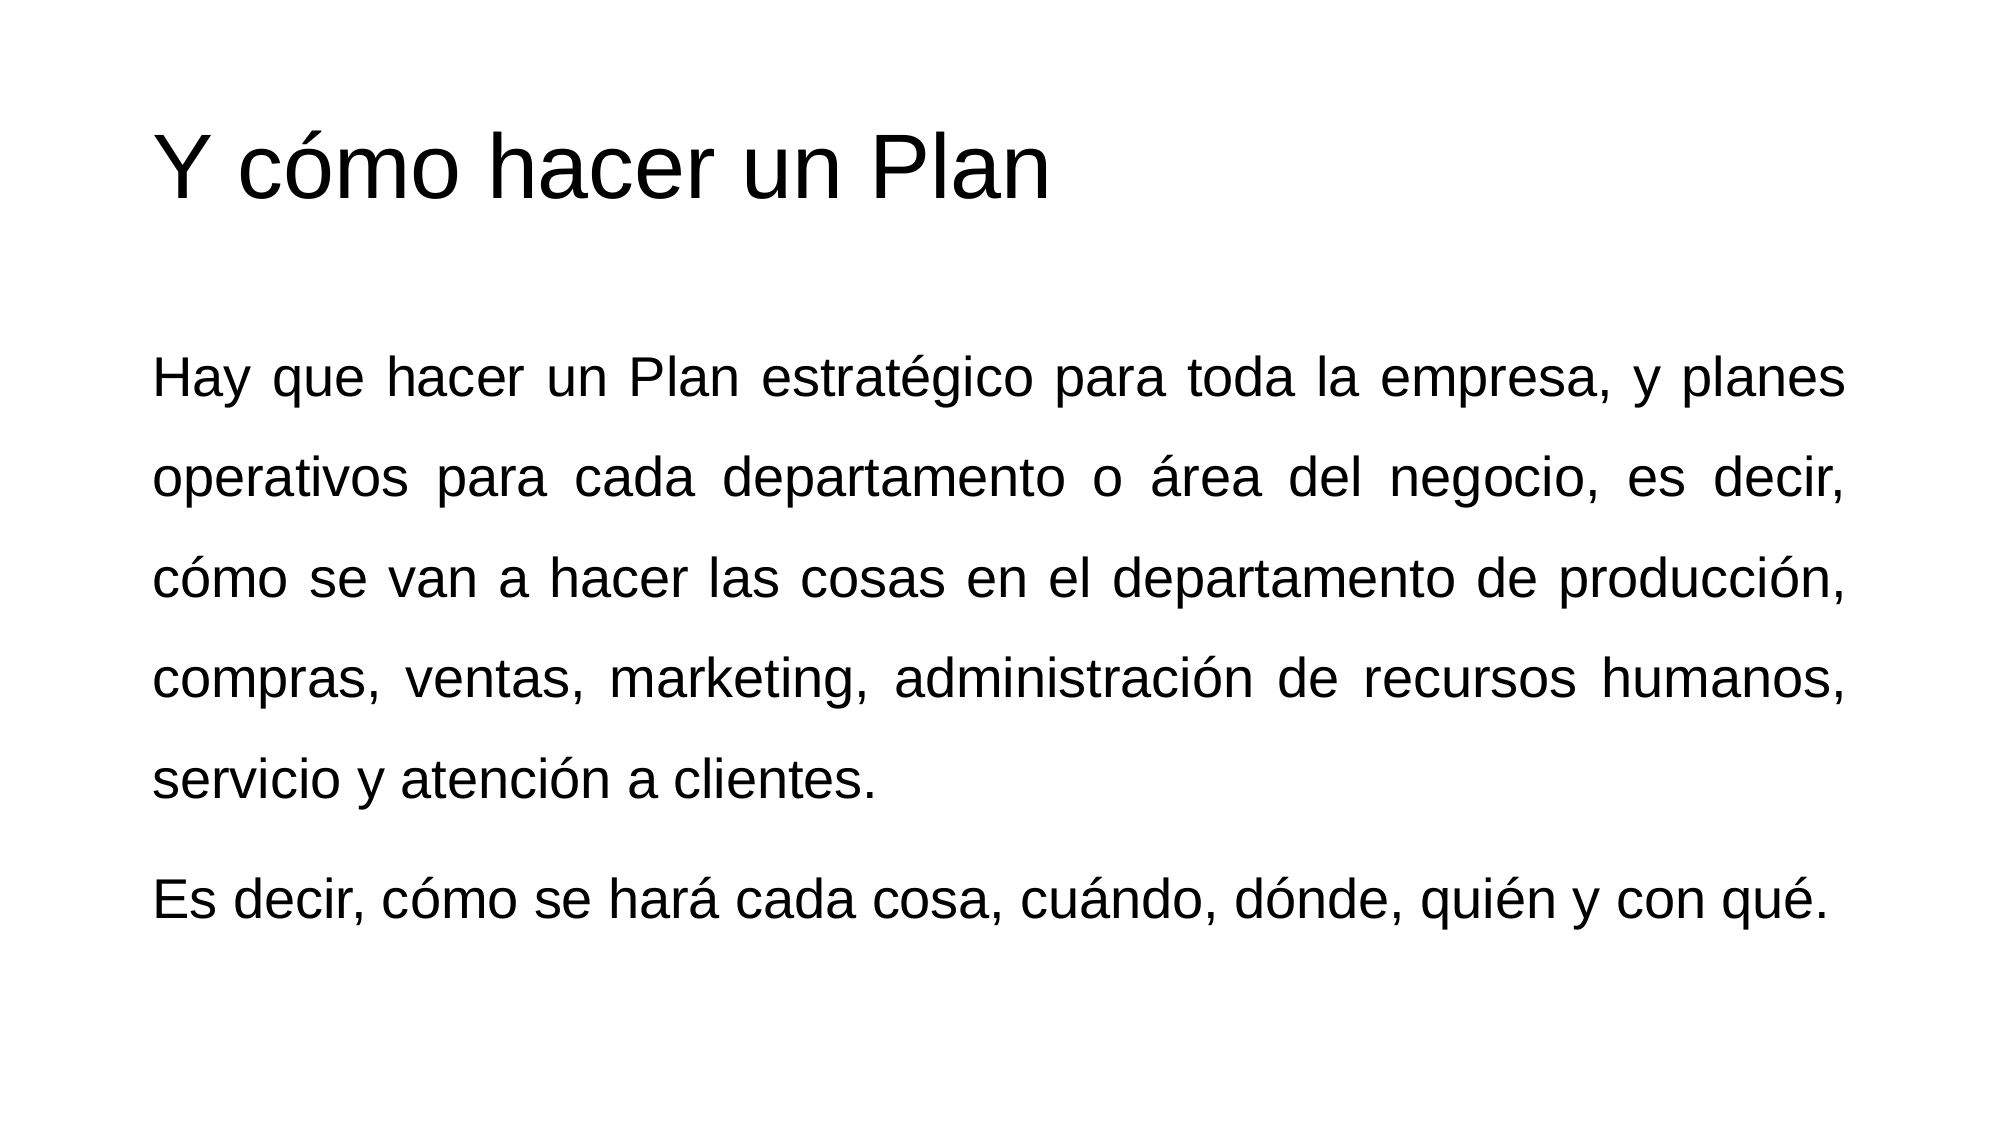

# Y cómo hacer un Plan
Hay que hacer un Plan estratégico para toda la empresa, y planes operativos para cada departamento o área del negocio, es decir, cómo se van a hacer las cosas en el departamento de producción, compras, ventas, marketing, administración de recursos humanos, servicio y atención a clientes.
Es decir, cómo se hará cada cosa, cuándo, dónde, quién y con qué.